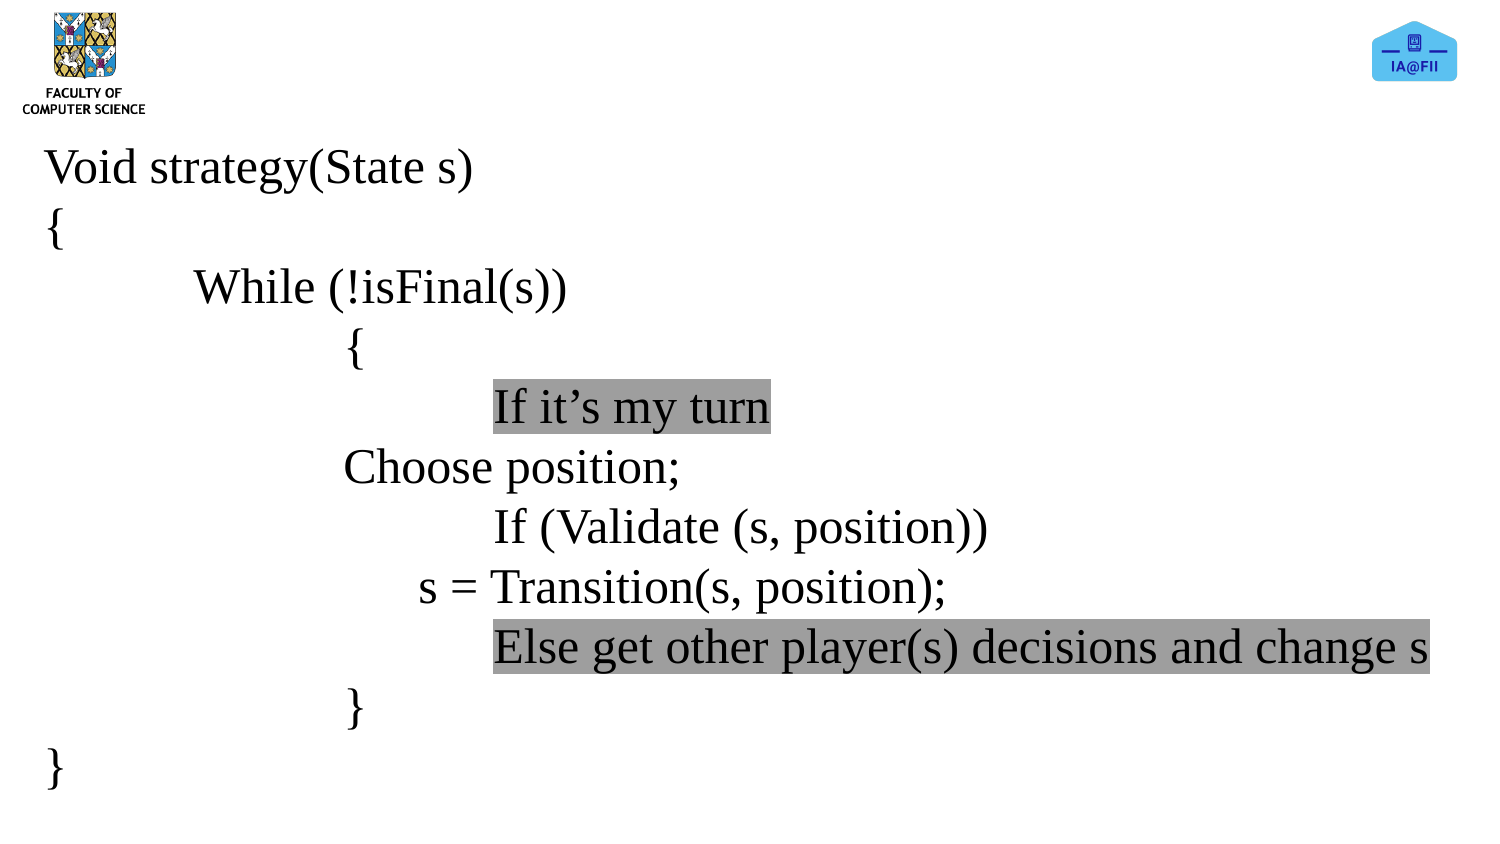

Void strategy(State s)
{
	While (!isFinal(s))
		{
			If it’s my turn
Choose position;
			If (Validate (s, position))
s = Transition(s, position);
			Else get other player(s) decisions and change s
		}
}